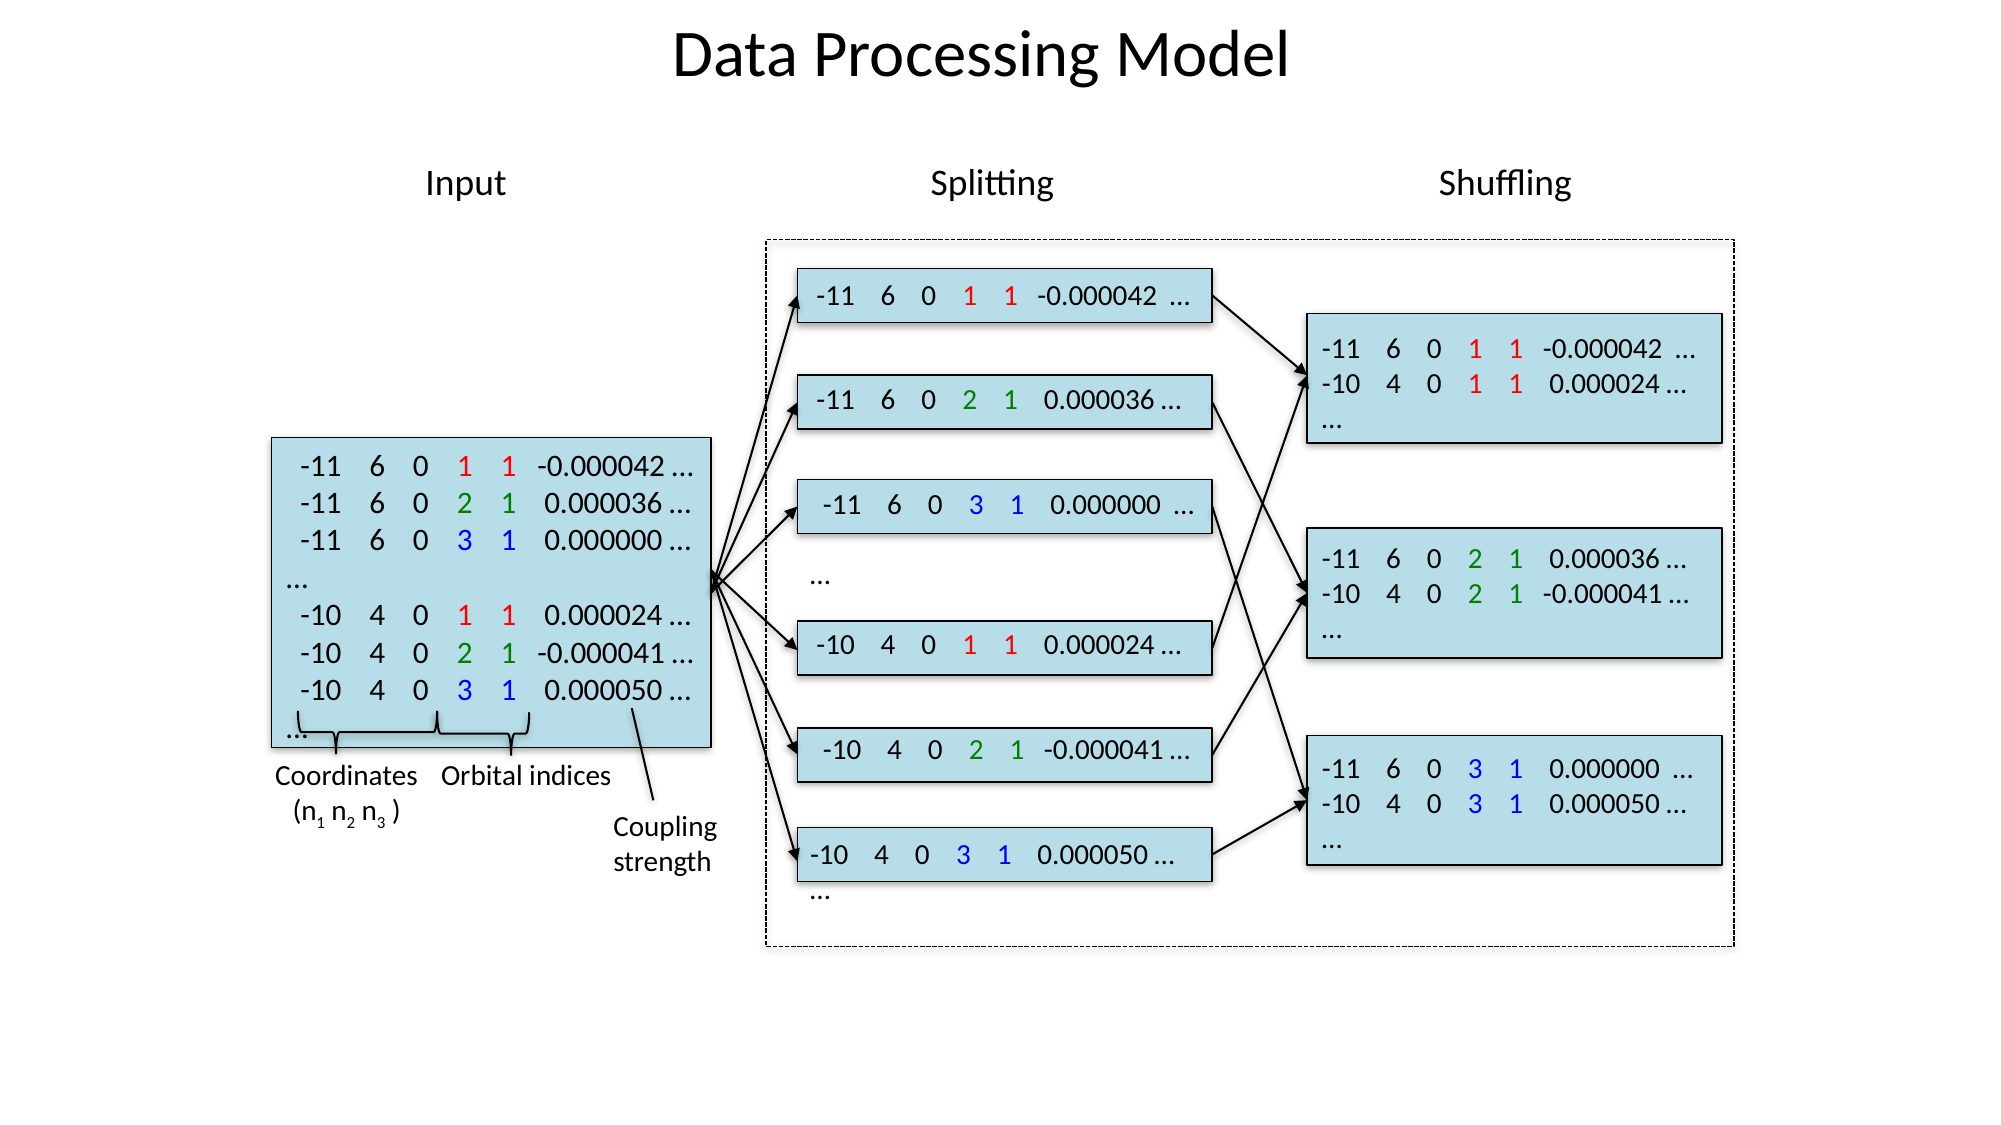

Data Processing Model
Input
Splitting
Shuffling

 -11    6    0    1    1   -0.000042  …

 -11    6    0    2    1    0.000036 …

  -11    6    0    3    1    0.000000  …

…

 -10    4    0    1    1    0.000024 …

  -10    4    0    2    1   -0.000041 …

-10    4    0    3    1    0.000050 …
…

-11    6    0    1    1   -0.000042  …
-10    4    0    1    1    0.000024 …
…

-11    6    0    2    1    0.000036 …
-10    4    0    2    1   -0.000041 …
…

-11    6    0    3    1    0.000000  …
-10    4    0    3    1    0.000050 …
…

  -11    6    0    1    1   -0.000042 …
  -11    6    0    2    1    0.000036 …
  -11    6    0    3    1    0.000000 …
…
  -10    4    0    1    1    0.000024 …
  -10    4    0    2    1   -0.000041 …
  -10    4    0    3    1    0.000050 …
…

Orbital indices
Coordinates
(n1 n2 n3 )
Coupling
strength